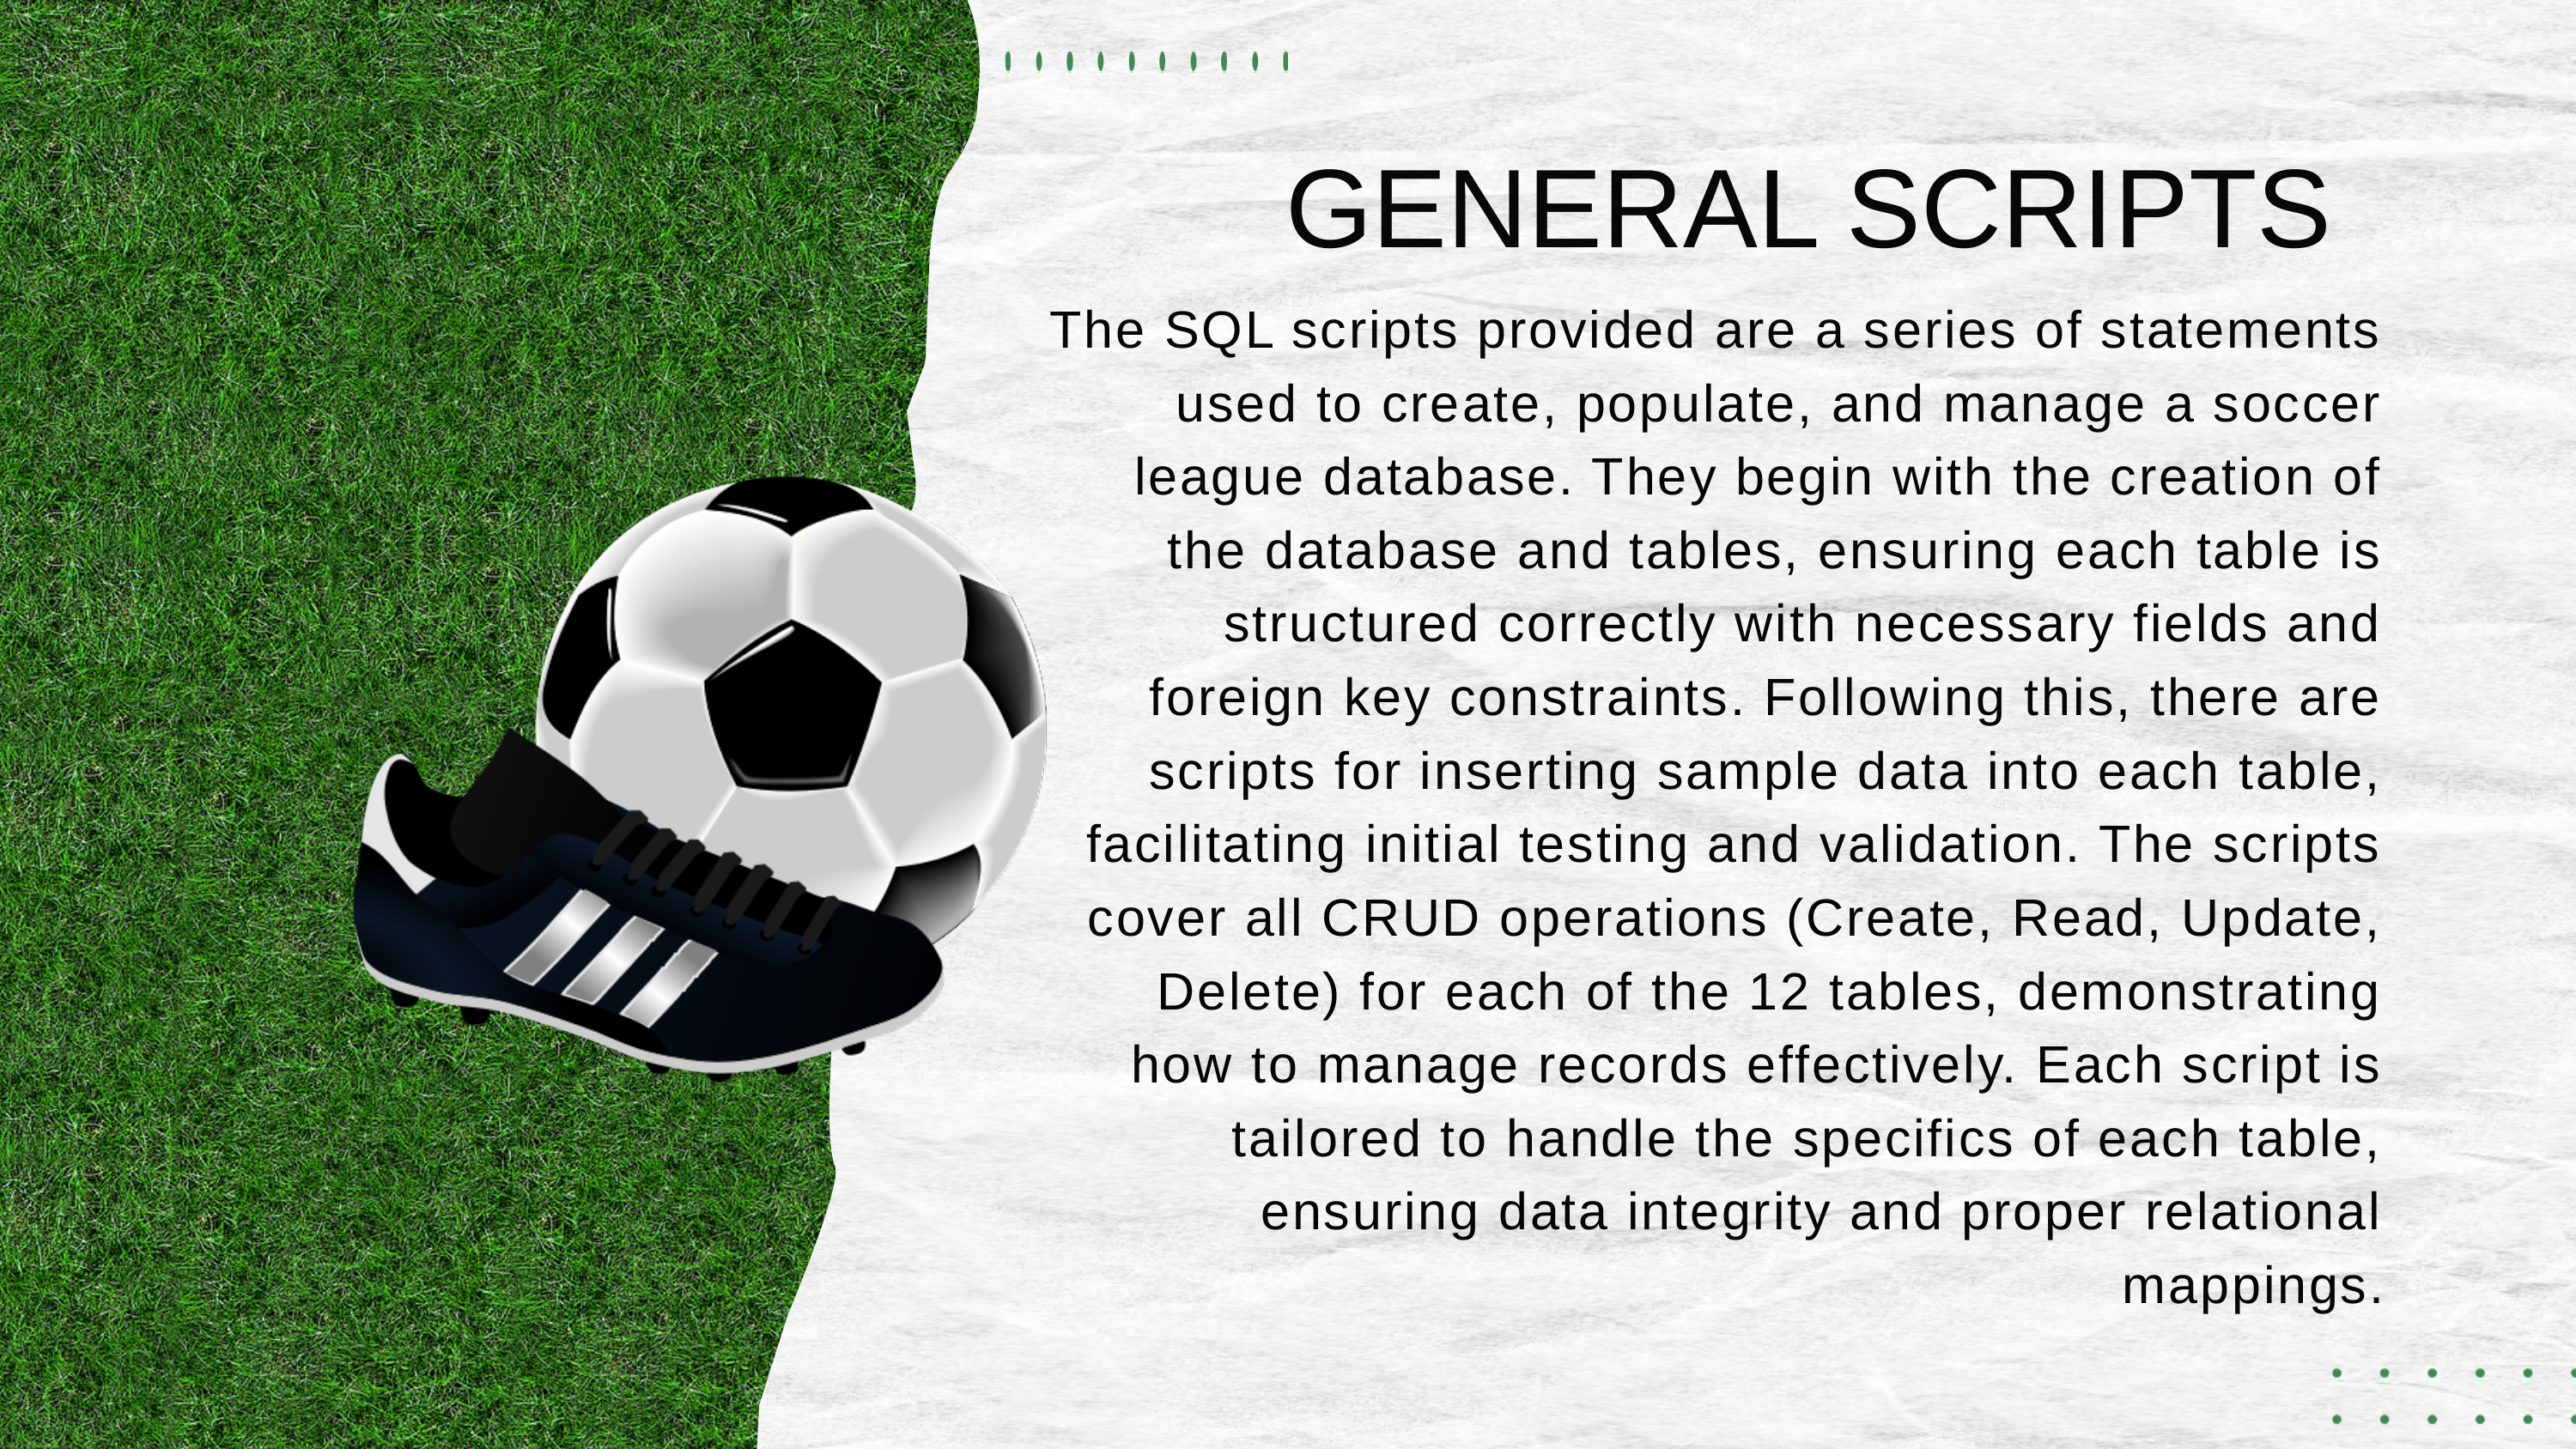

GENERAL SCRIPTS
The SQL scripts provided are a series of statements used to create, populate, and manage a soccer league database. They begin with the creation of the database and tables, ensuring each table is structured correctly with necessary fields and foreign key constraints. Following this, there are scripts for inserting sample data into each table, facilitating initial testing and validation. The scripts cover all CRUD operations (Create, Read, Update, Delete) for each of the 12 tables, demonstrating how to manage records effectively. Each script is tailored to handle the specifics of each table, ensuring data integrity and proper relational mappings.